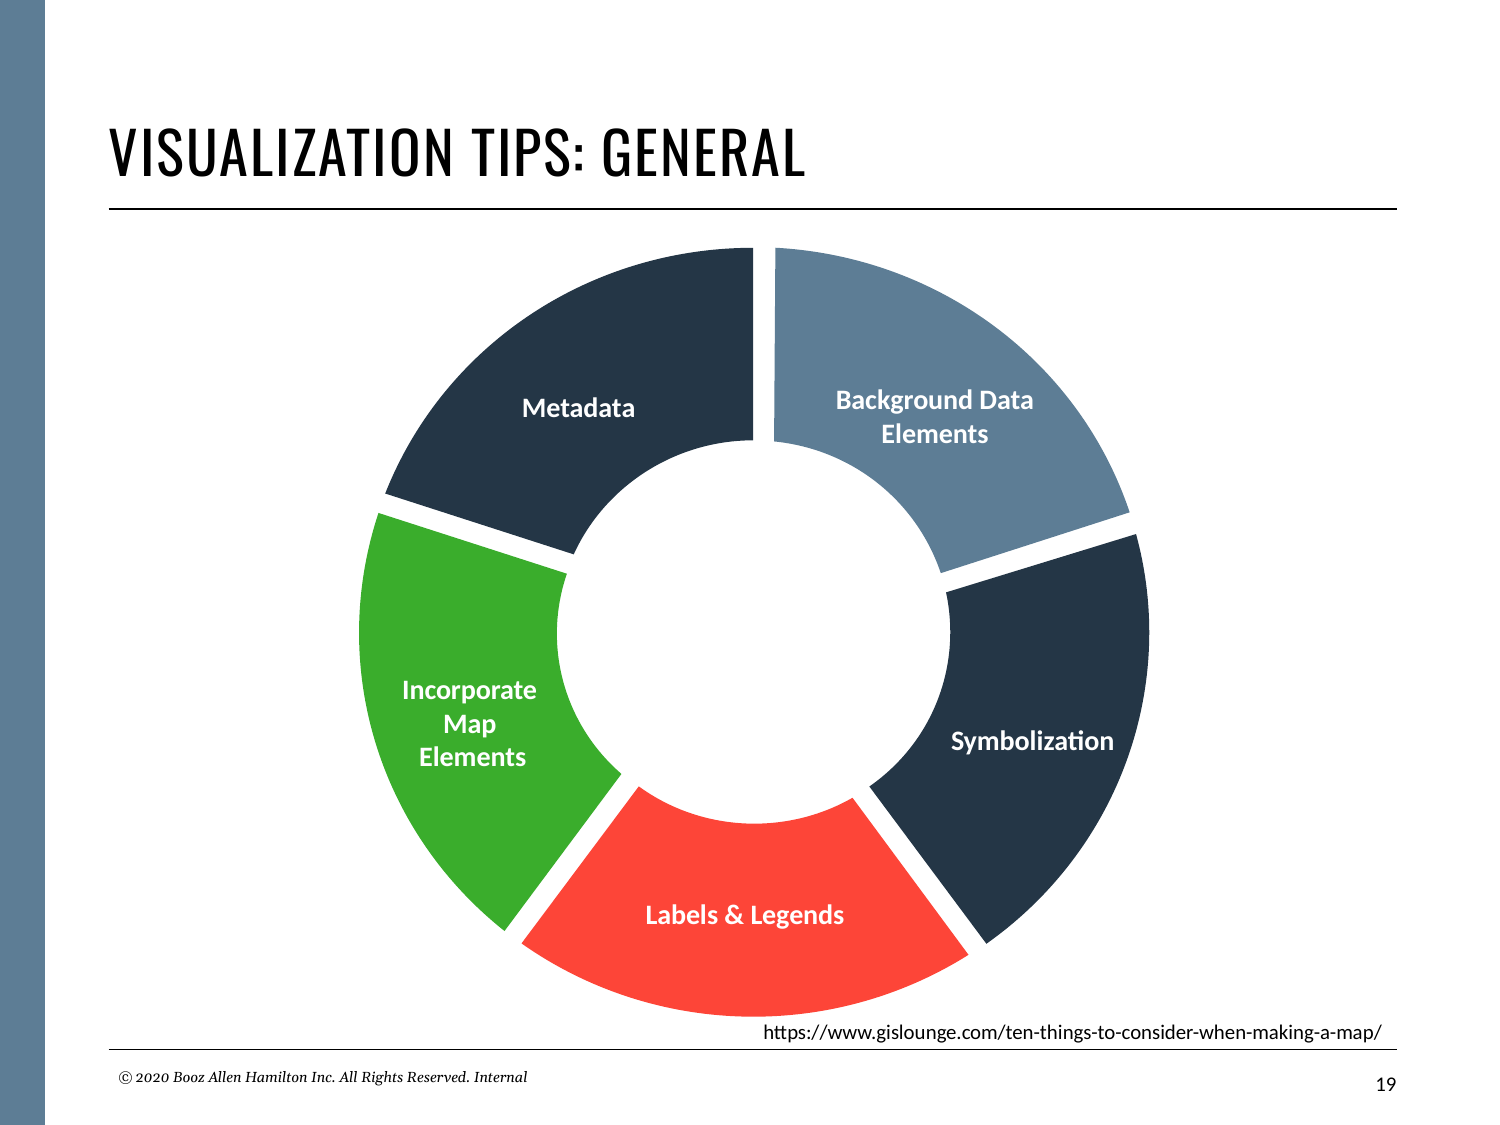

# Visualization tips: General
Metadata
Background Data Elements
Incorporate
Map
Elements
Symbolization
Labels & Legends
https://www.gislounge.com/ten-things-to-consider-when-making-a-map/
© 2020 Booz Allen Hamilton Inc. All Rights Reserved. Internal